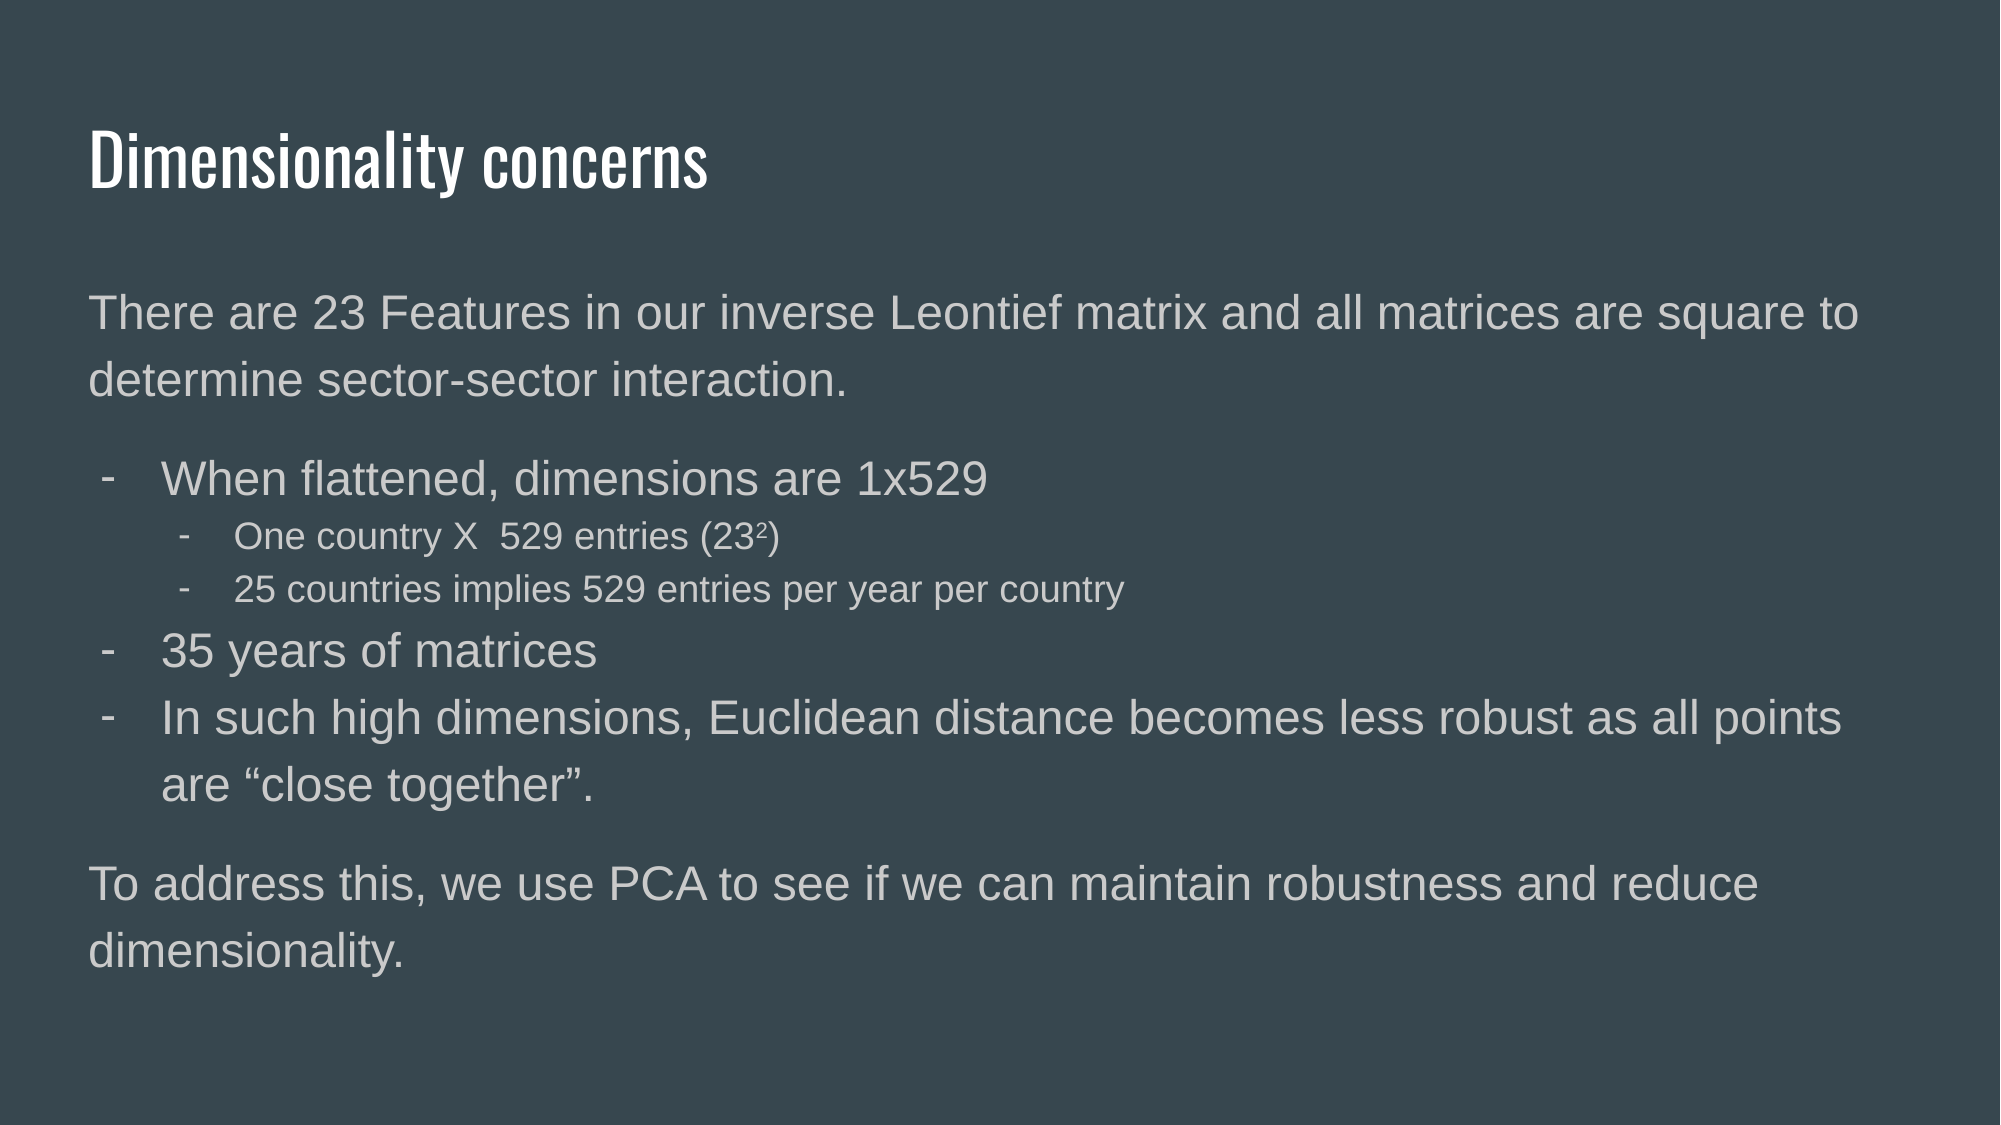

# Dimensionality concerns
There are 23 Features in our inverse Leontief matrix and all matrices are square to determine sector-sector interaction.
When flattened, dimensions are 1x529
One country X  529 entries (232)
25 countries implies 529 entries per year per country
35 years of matrices
In such high dimensions, Euclidean distance becomes less robust as all points are “close together”.
To address this, we use PCA to see if we can maintain robustness and reduce dimensionality.